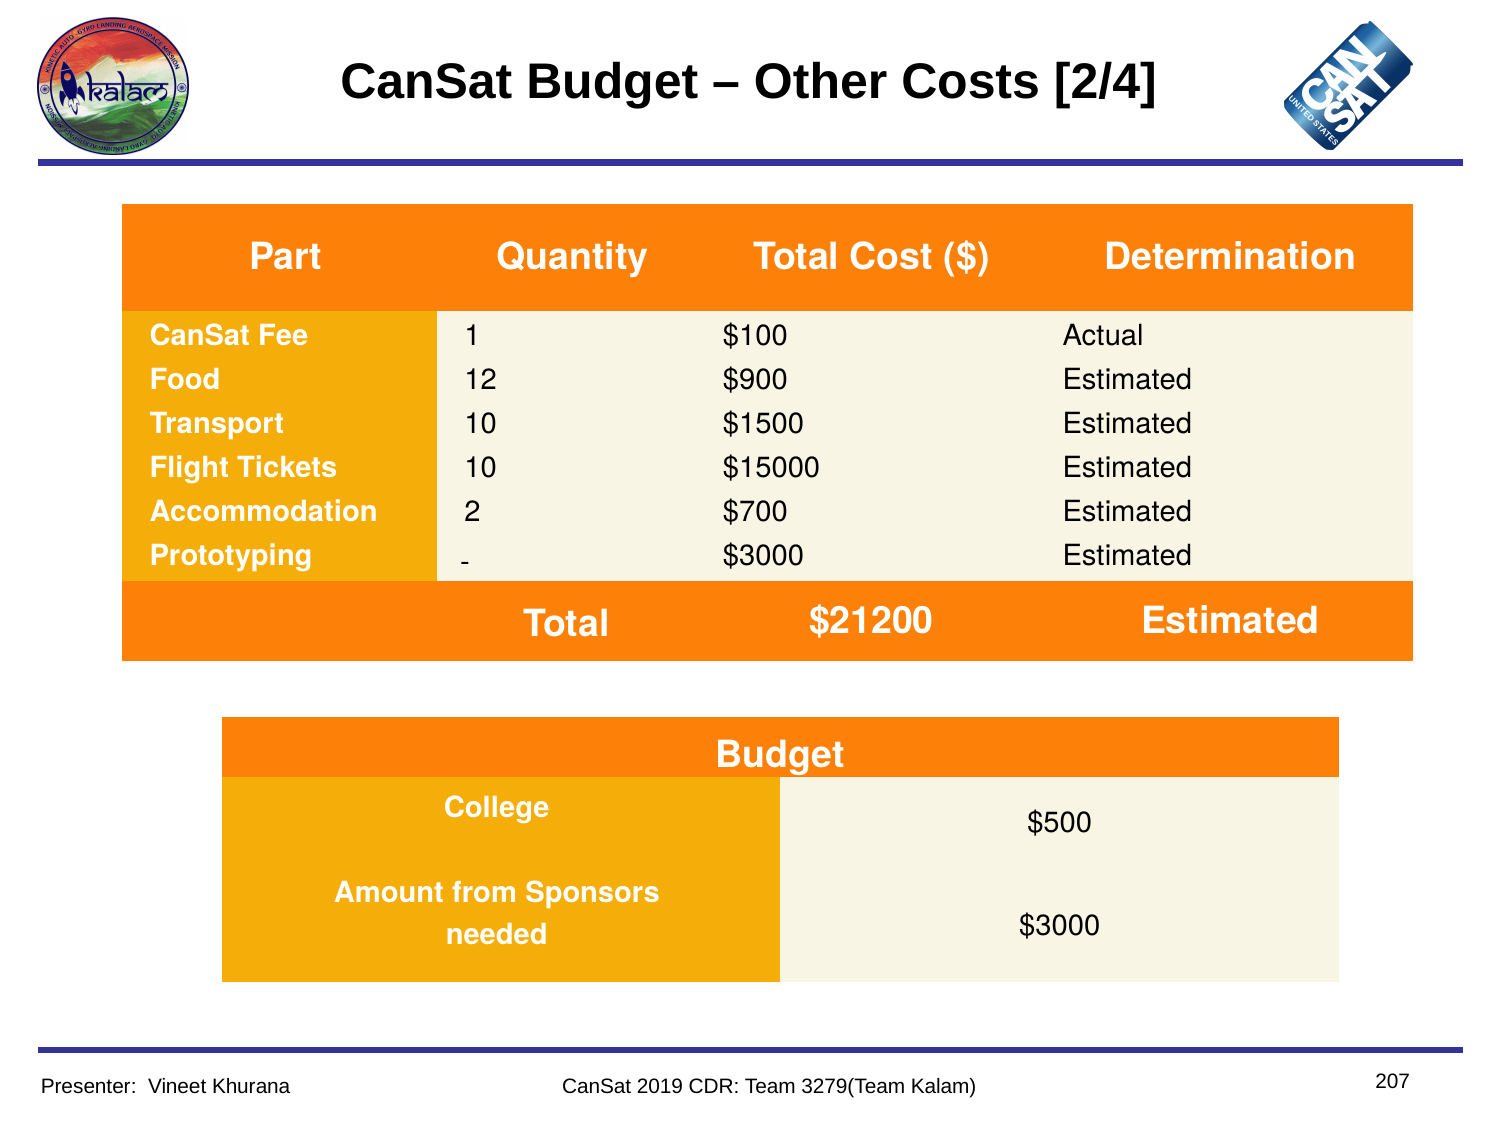

CanSat Budget – Other Costs [2/4]

| Part | Quantity | Total Cost ($) | Determination |
| --- | --- | --- | --- |
| CanSat Fee | 1 | $100 | Actual |
| Food | 12 | $900 | Estimated |
| Transport | 10 | $1500 | Estimated |
| Flight Tickets | 10 | $15000 | Estimated |
| Accommodation | 2 | $700 | Estimated |
| Prototyping | - | $3000 | Estimated |
|  | Total | $21200 | Estimated |

| Budget |  |
| --- | --- |
| College | $500 |
| Amount from Sponsors  needed | $3000 |
207
Presenter:  Vineet Khurana
CanSat 2019 CDR: Team 3279(Team Kalam)​​